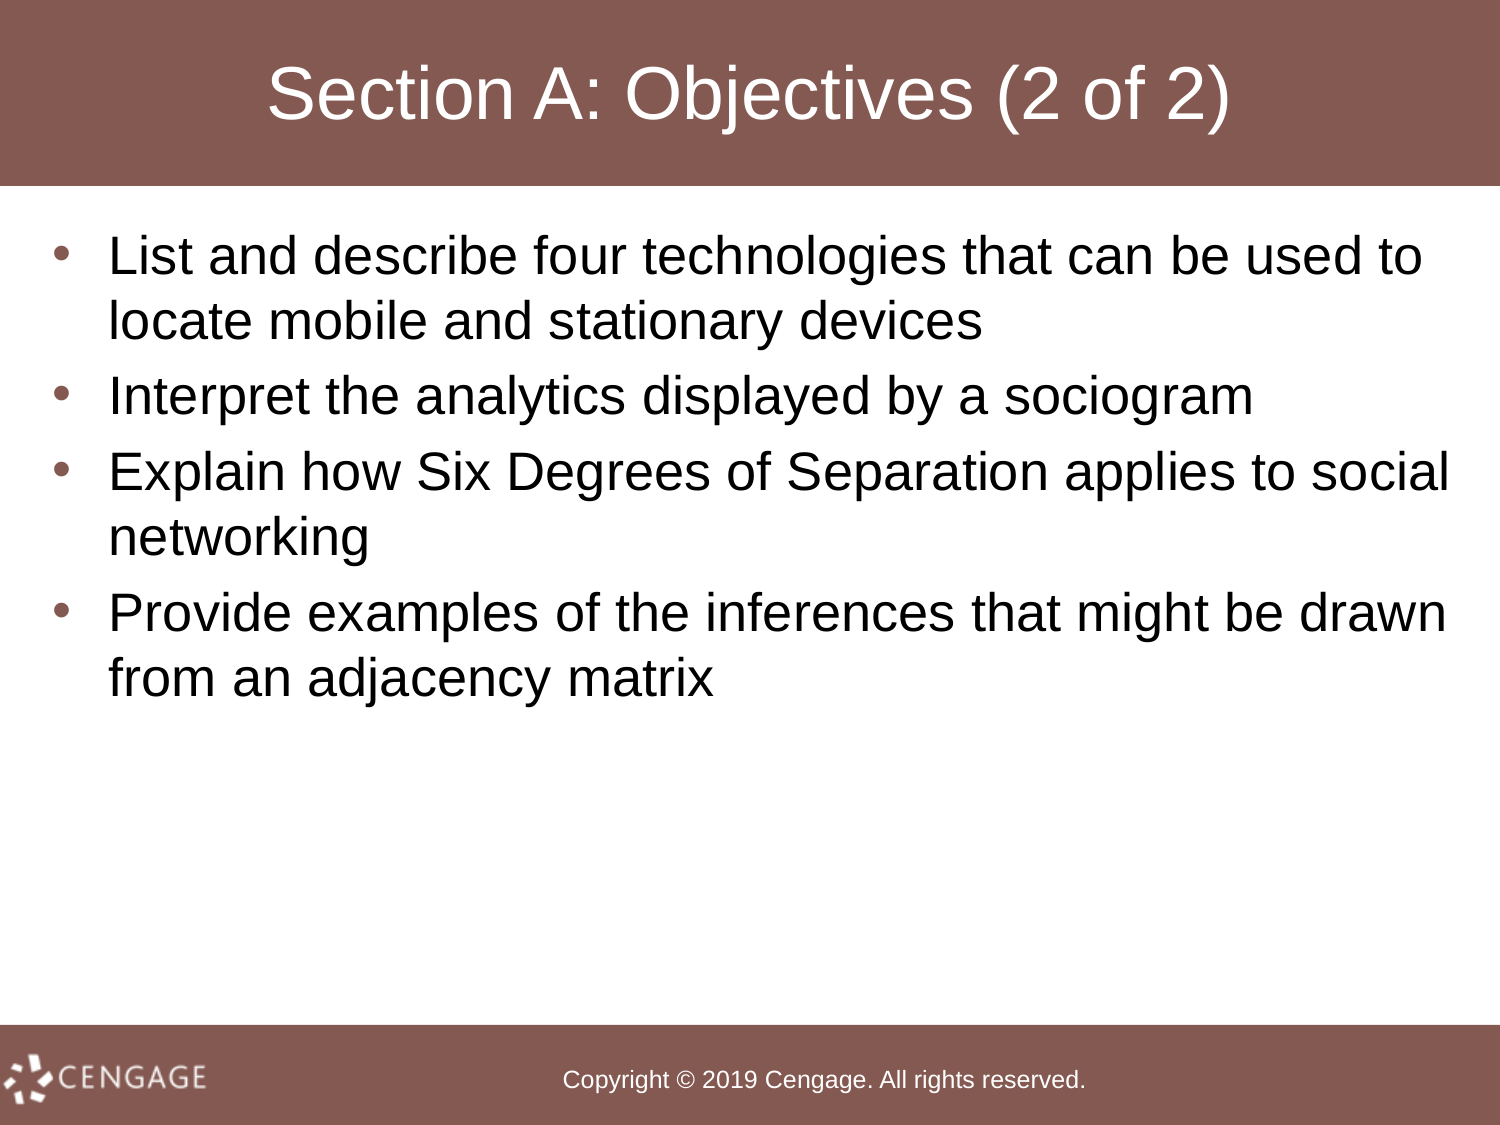

# Section A: Objectives (2 of 2)
List and describe four technologies that can be used to locate mobile and stationary devices
Interpret the analytics displayed by a sociogram
Explain how Six Degrees of Separation applies to social networking
Provide examples of the inferences that might be drawn from an adjacency matrix